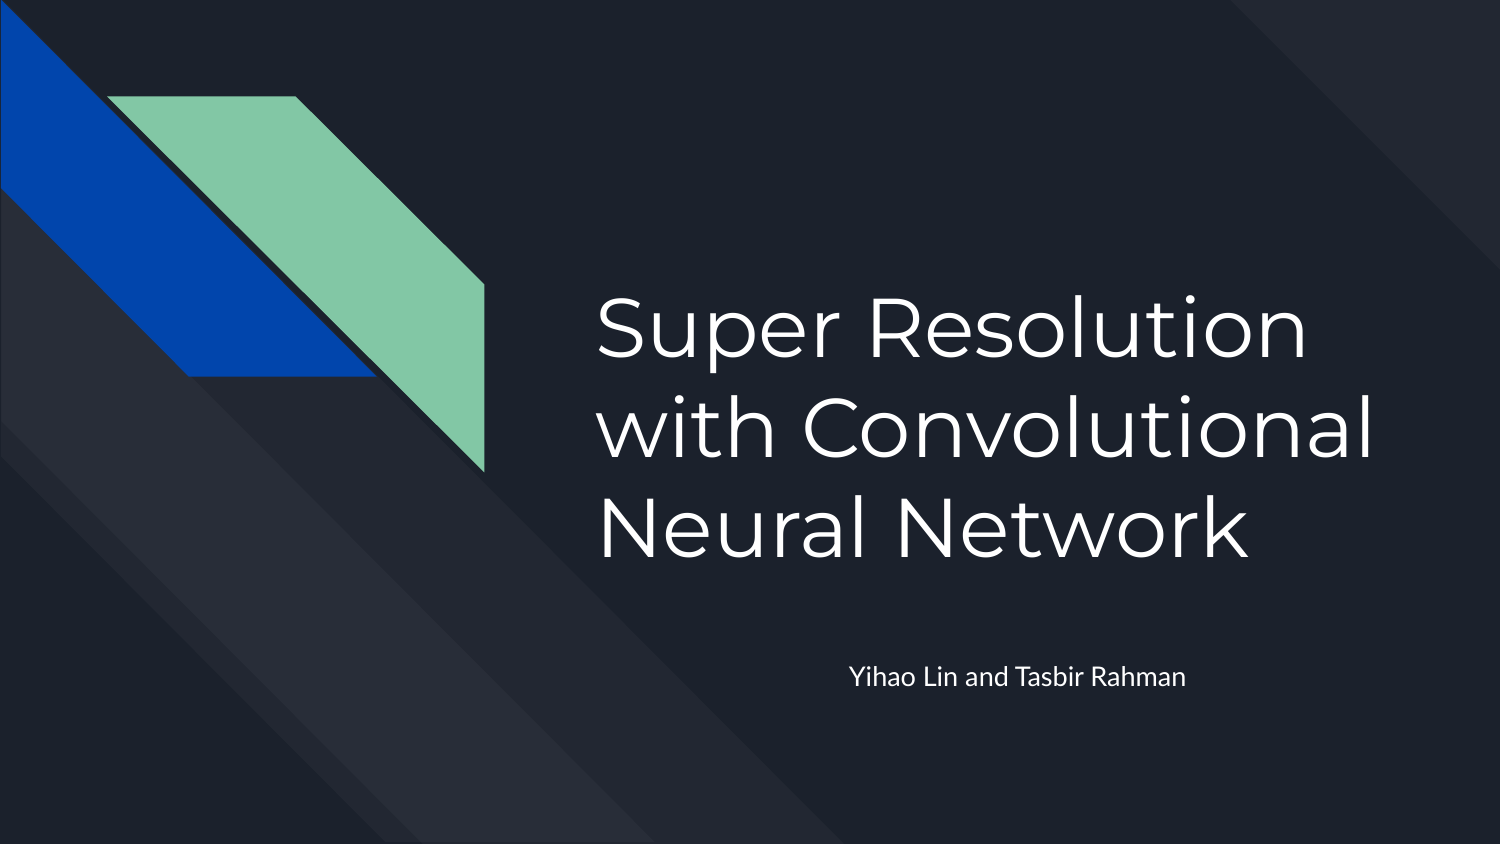

# Super Resolution with Convolutional Neural Network
Yihao Lin and Tasbir Rahman